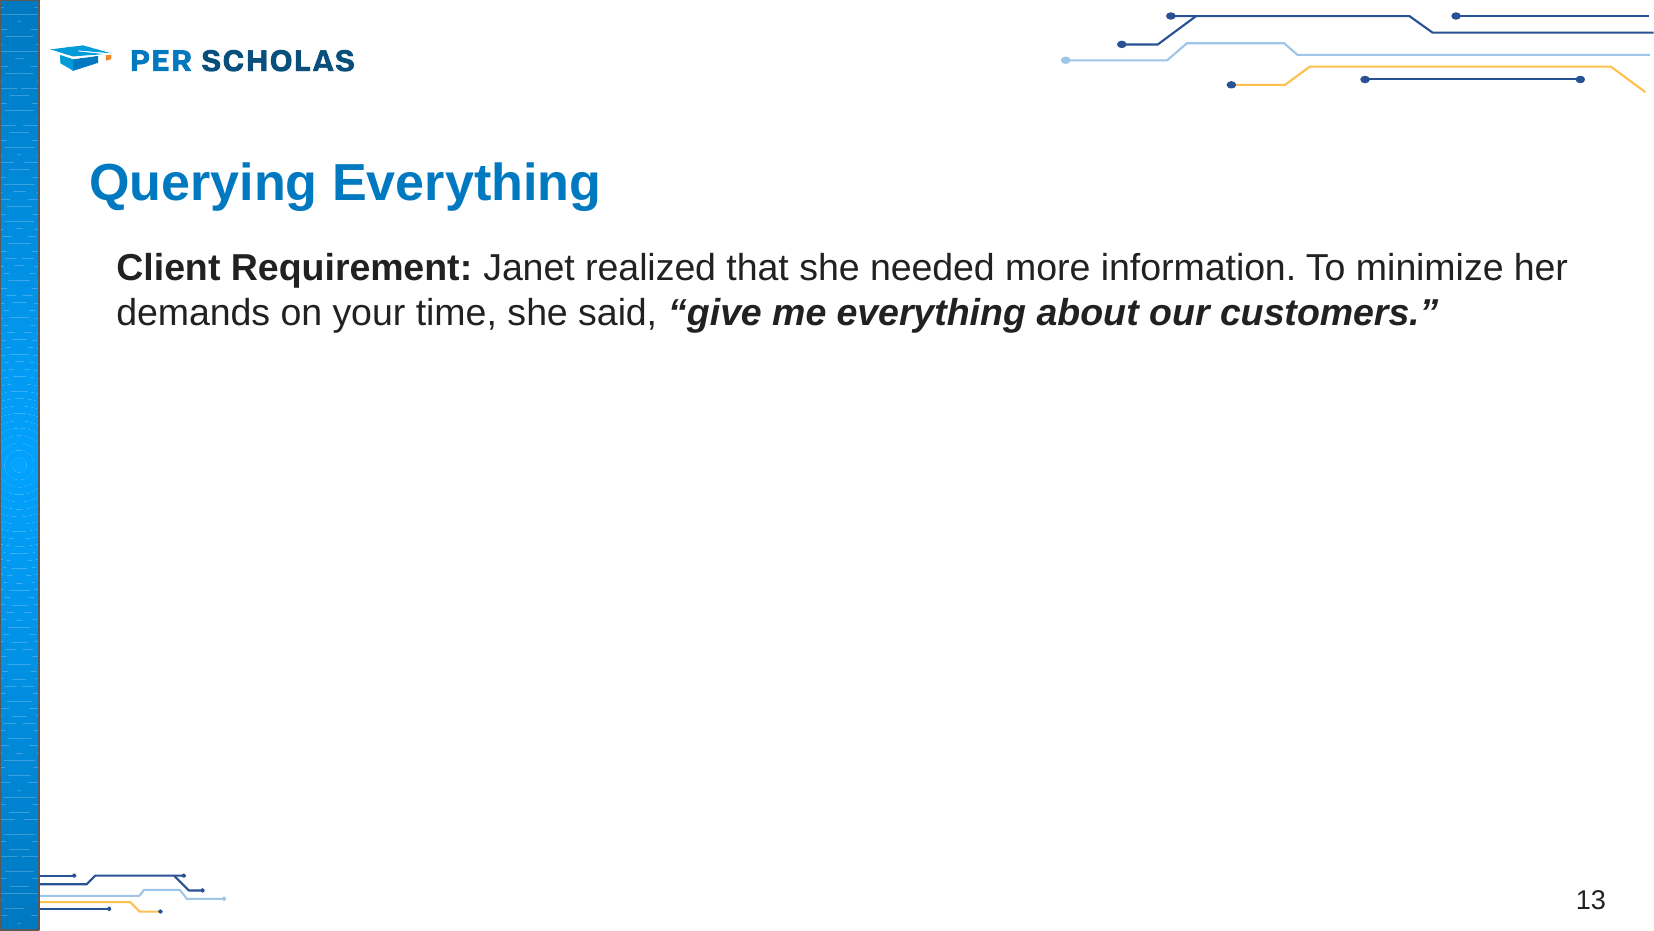

# Querying Everything
Client Requirement: Janet realized that she needed more information. To minimize her demands on your time, she said, “give me everything about our customers.”

13